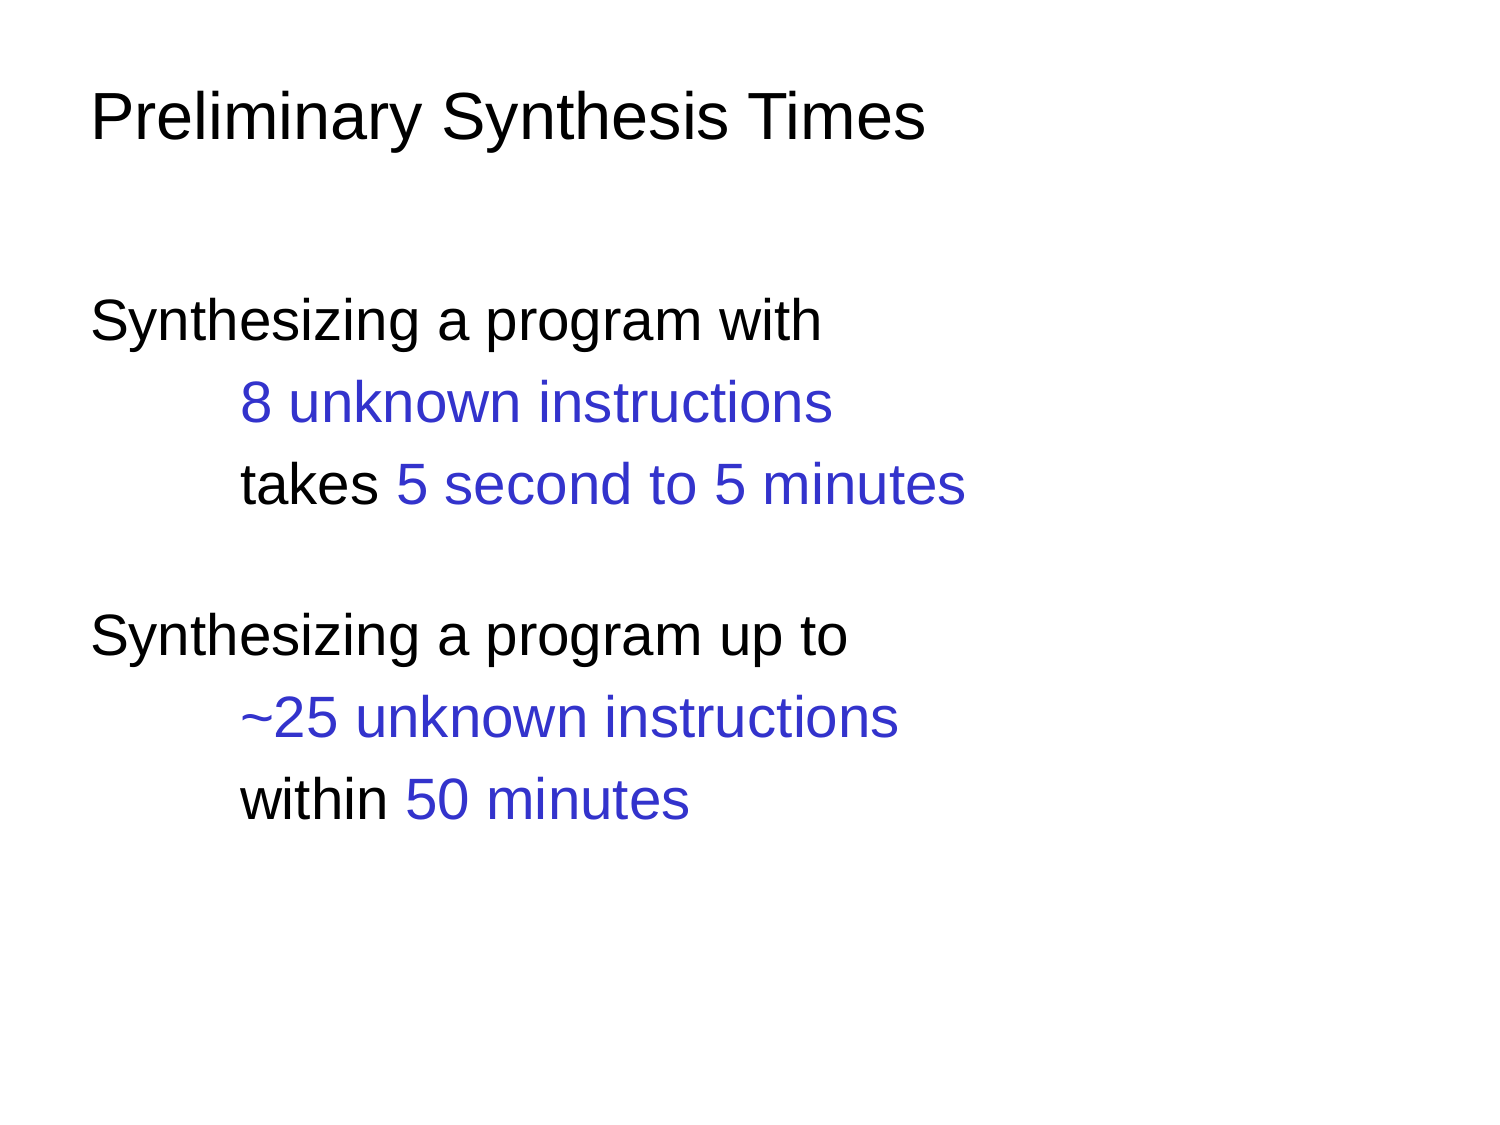

# Preliminary Synthesis Times
Synthesizing a program with
	8 unknown instructions
	takes 5 second to 5 minutes
Synthesizing a program up to
	~25 unknown instructions
	within 50 minutes